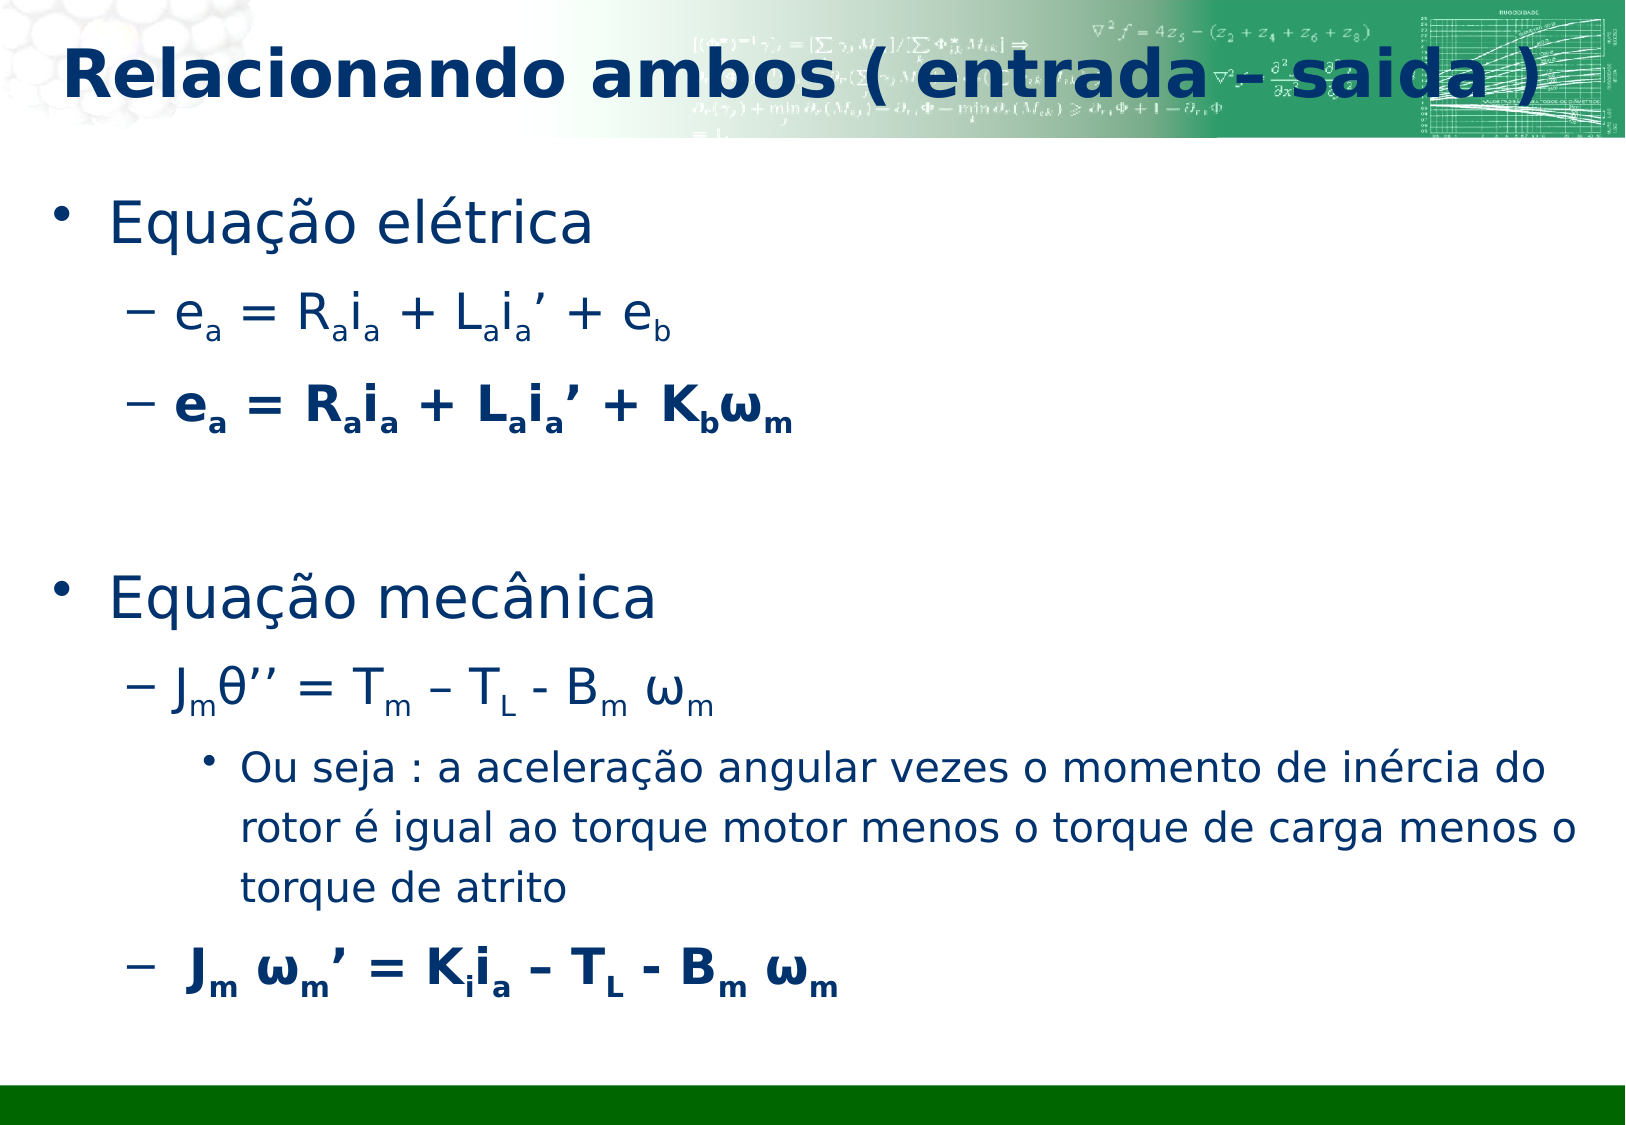

# Relacionando ambos ( entrada – saida )
Equação elétrica
ea = Raia + Laia’ + eb
ea = Raia + Laia’ + Kbωm

Equação mecânica
Jmθ’’ = Tm – TL - Bm ωm
Ou seja : a aceleração angular vezes o momento de inércia do rotor é igual ao torque motor menos o torque de carga menos o torque de atrito
 Jm ωm’ = Kiia – TL - Bm ωm